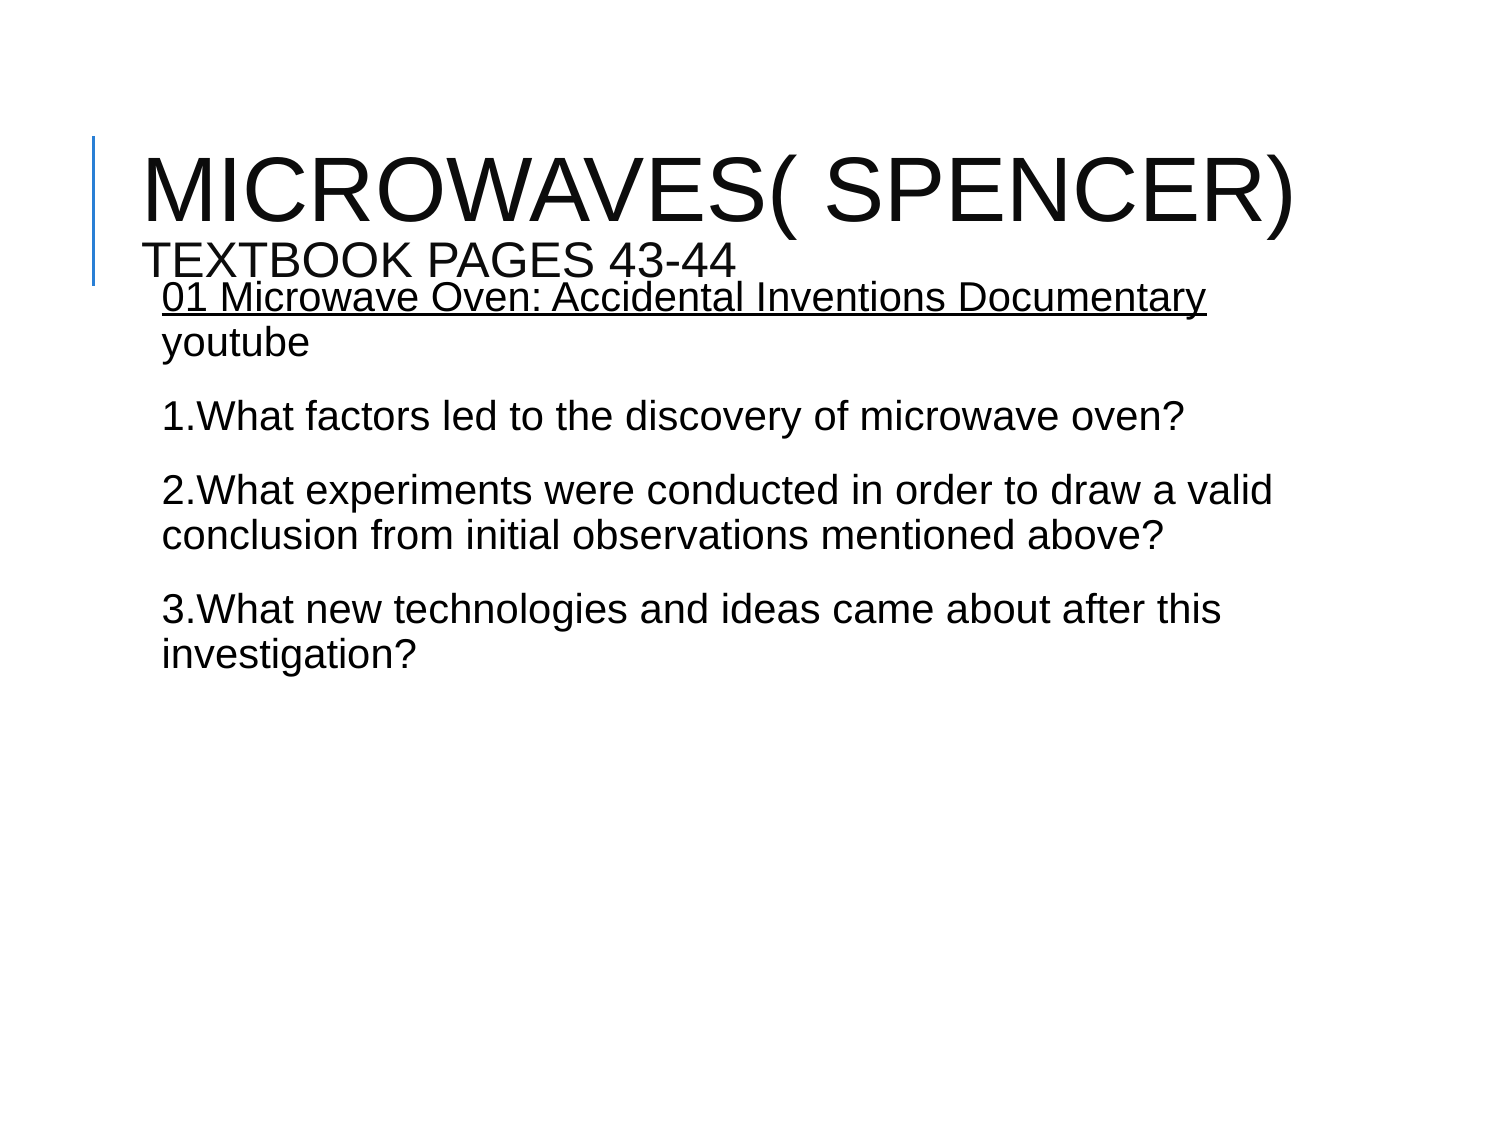

# MICROWAVES( SPENCER) TEXTBOOK PAGES 43-44
01 Microwave Oven: Accidental Inventions Documentary youtube
1.What factors led to the discovery of microwave oven?
2.What experiments were conducted in order to draw a valid conclusion from initial observations mentioned above?
3.What new technologies and ideas came about after this investigation?